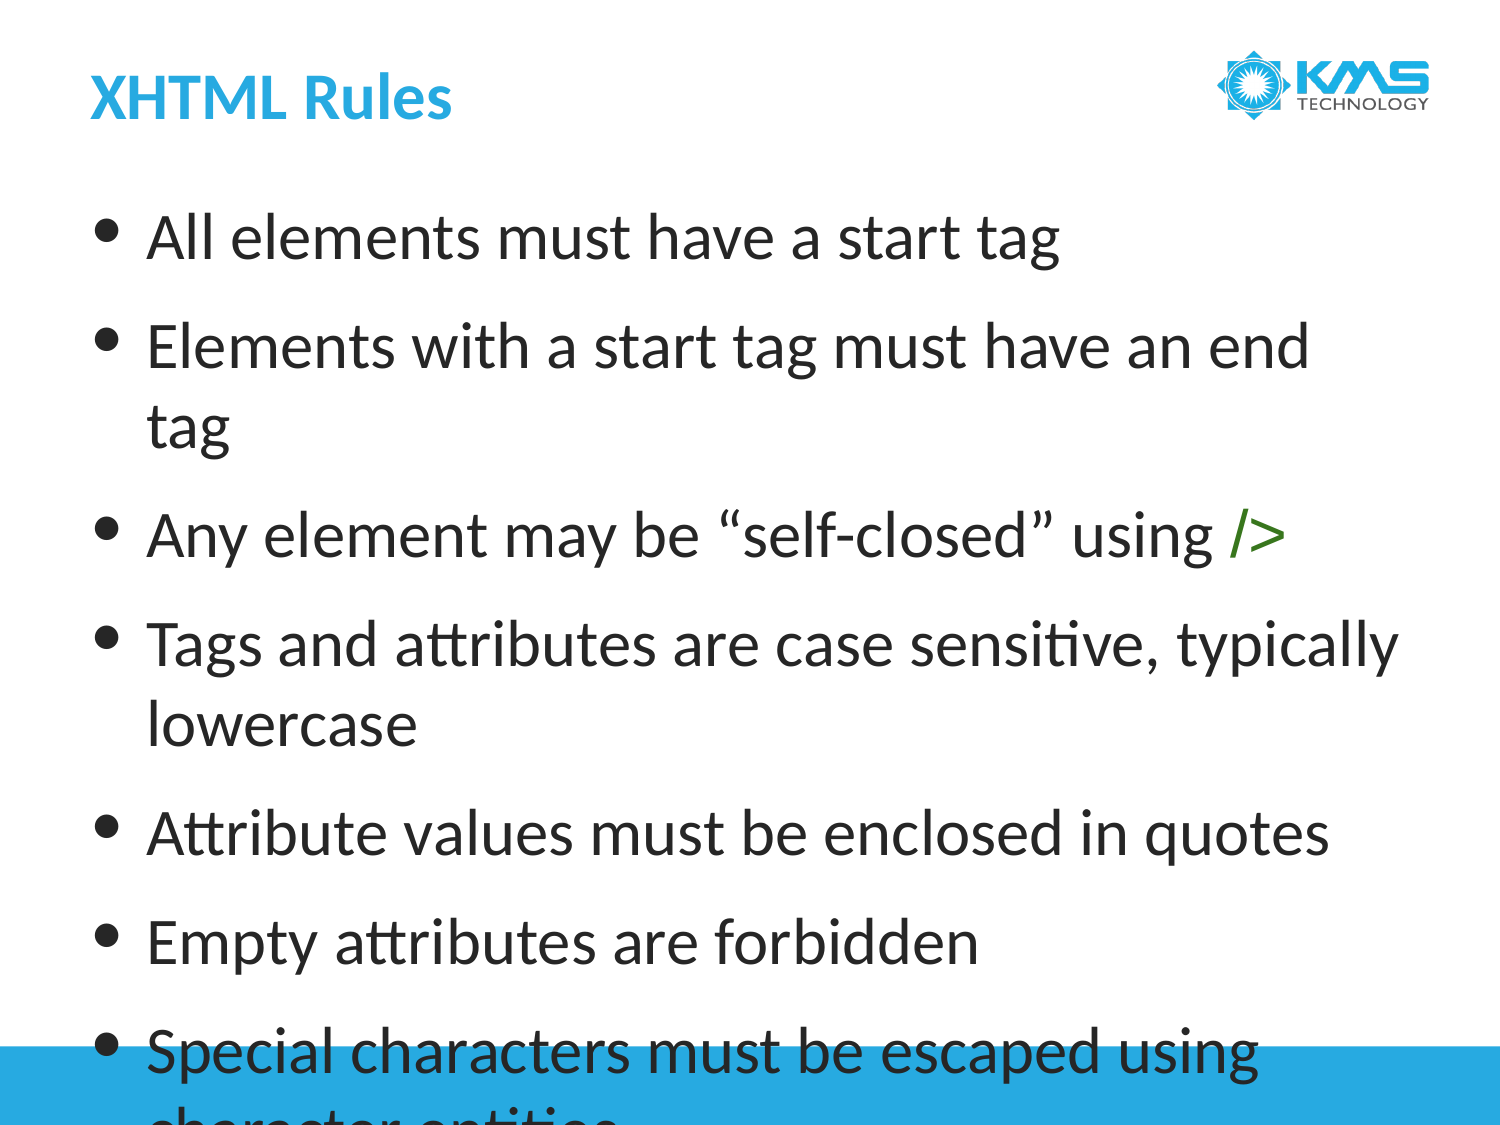

# XHTML Rules
All elements must have a start tag
Elements with a start tag must have an end tag
Any element may be “self-closed” using />
Tags and attributes are case sensitive, typically lowercase
Attribute values must be enclosed in quotes
Empty attributes are forbidden
Special characters must be escaped using character entities.